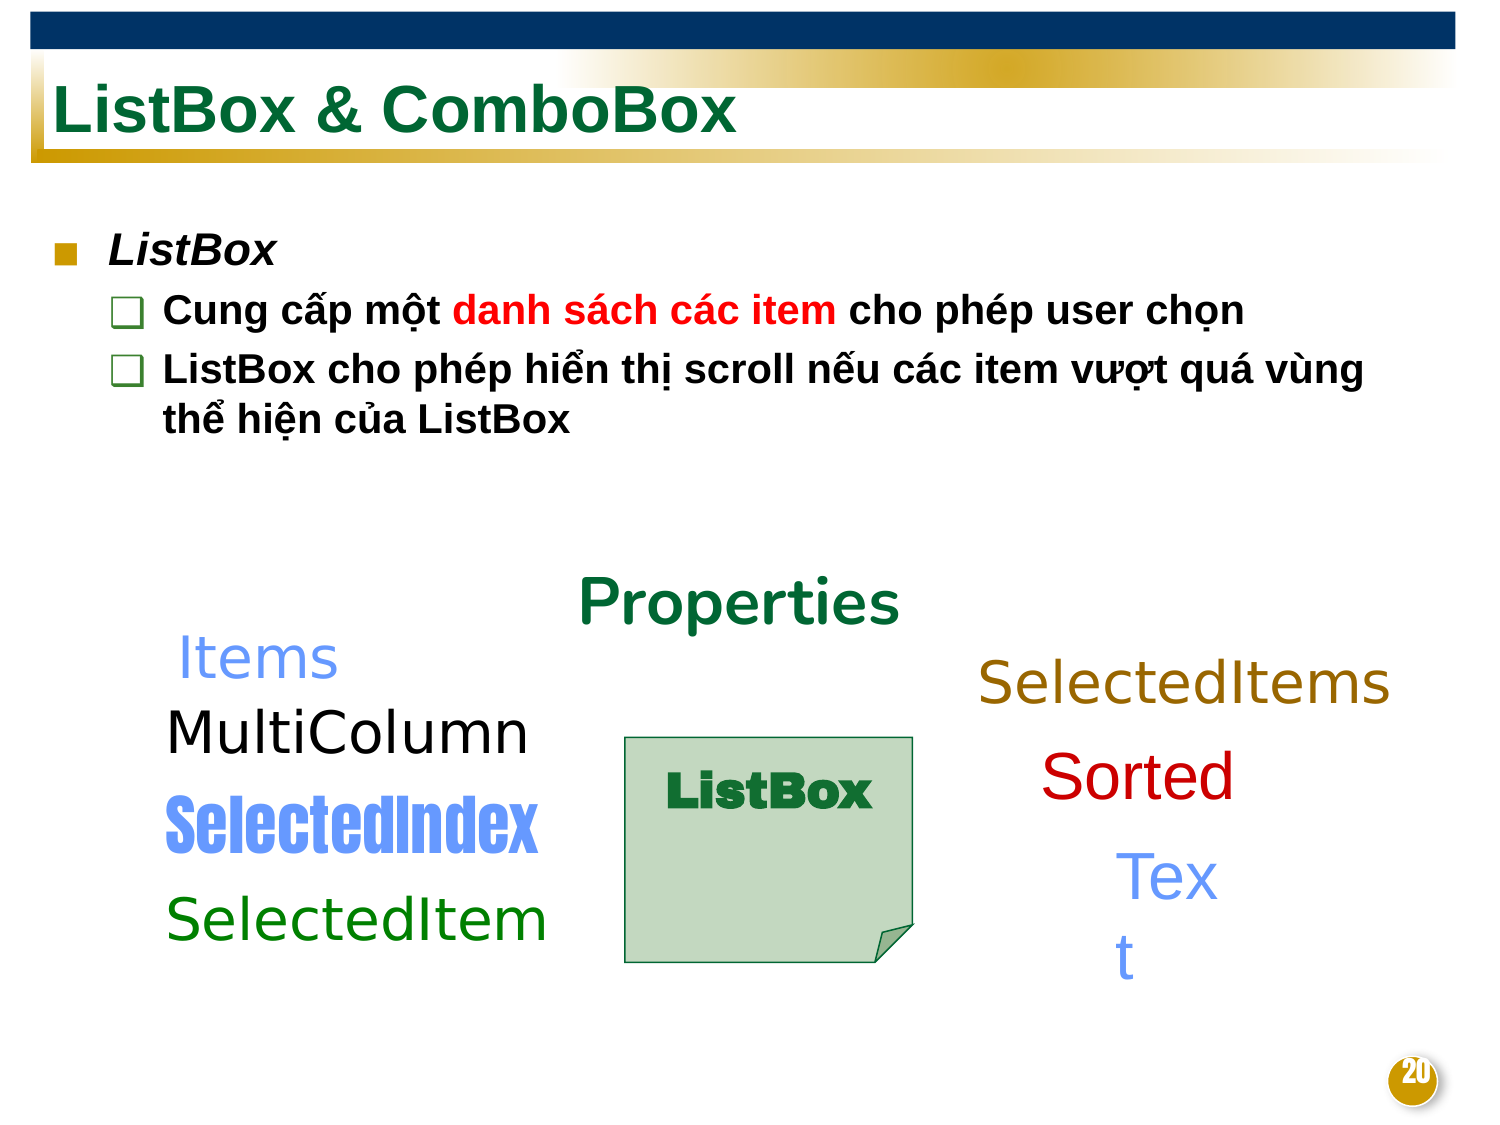

# ListBox & ComboBox
ListBox
Cung cấp một danh sách các item cho phép user chọn
ListBox cho phép hiển thị scroll nếu các item vượt quá vùng thể hiện của ListBox
Properties
Items
SelectedItems
MultiColumn
Sorted

ListBox
SelectedIndex
Text
SelectedItem
20